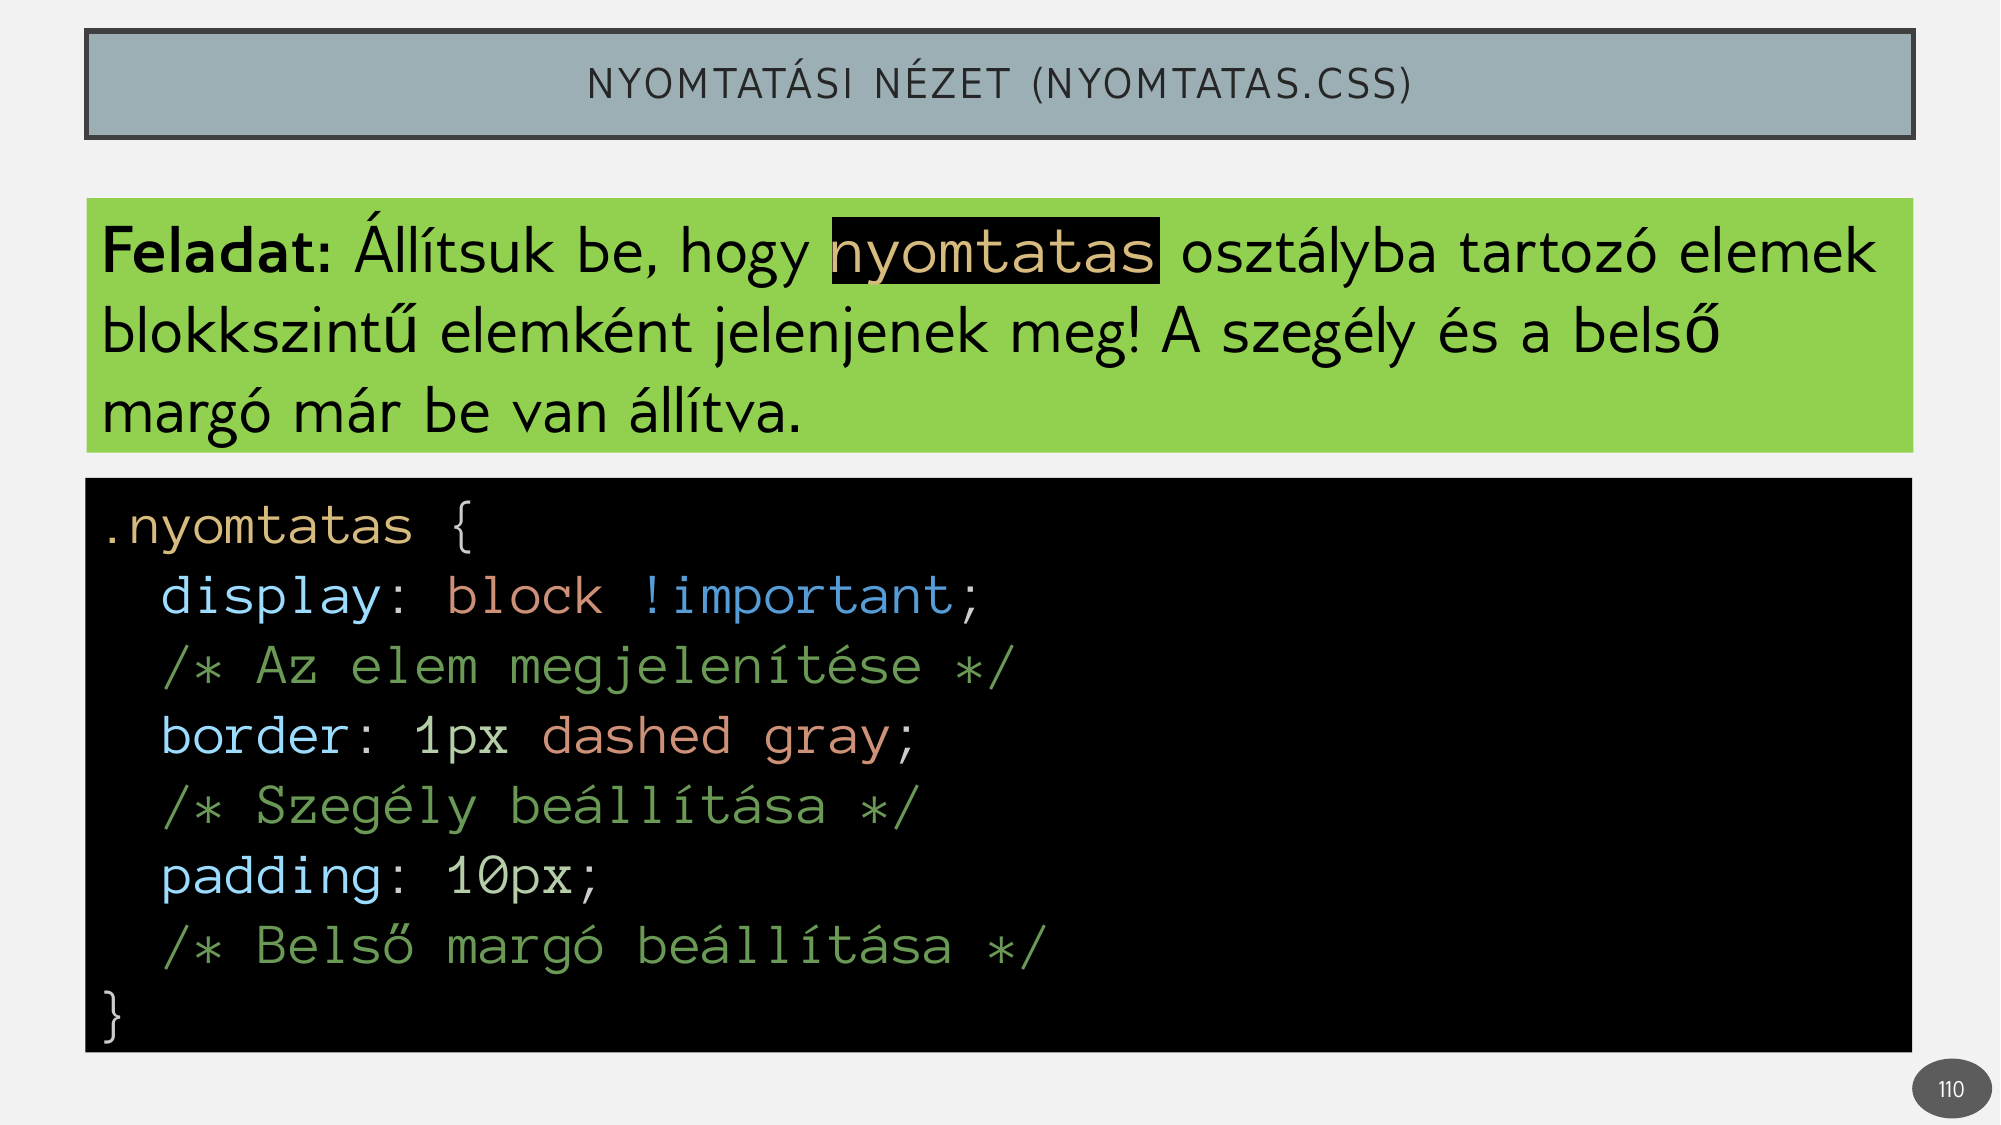

# Nyomtatási nézet (nyomtatas.css)
Feladat: Állítsuk be, hogy nyomtatas osztályba tartozó elemek blokkszintű elemként jelenjenek meg! A szegély és a belső margó már be van állítva.
.nyomtatas {
  display: block !important;
  /* Az elem megjelenítése */
  border: 1px dashed gray;
  /* Szegély beállítása */
  padding: 10px;
  /* Belső margó beállítása */
}
110